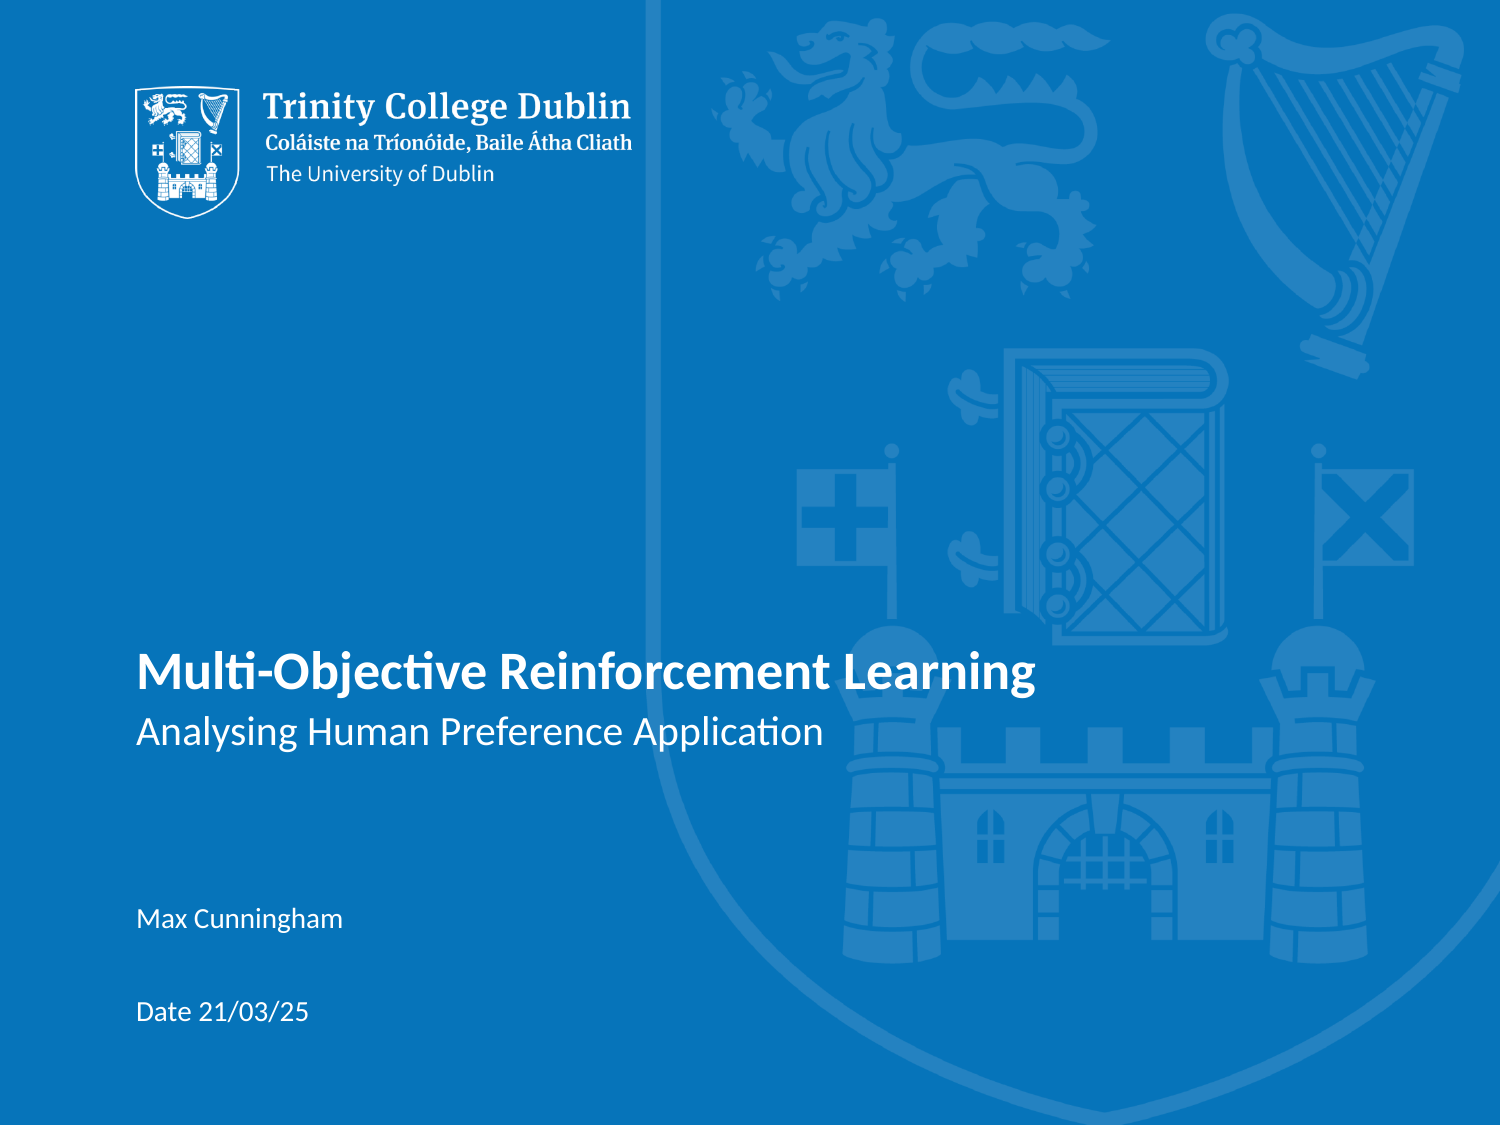

# Multi-Objective Reinforcement Learning
Analysing Human Preference Application
Max Cunningham

Date 21/03/25